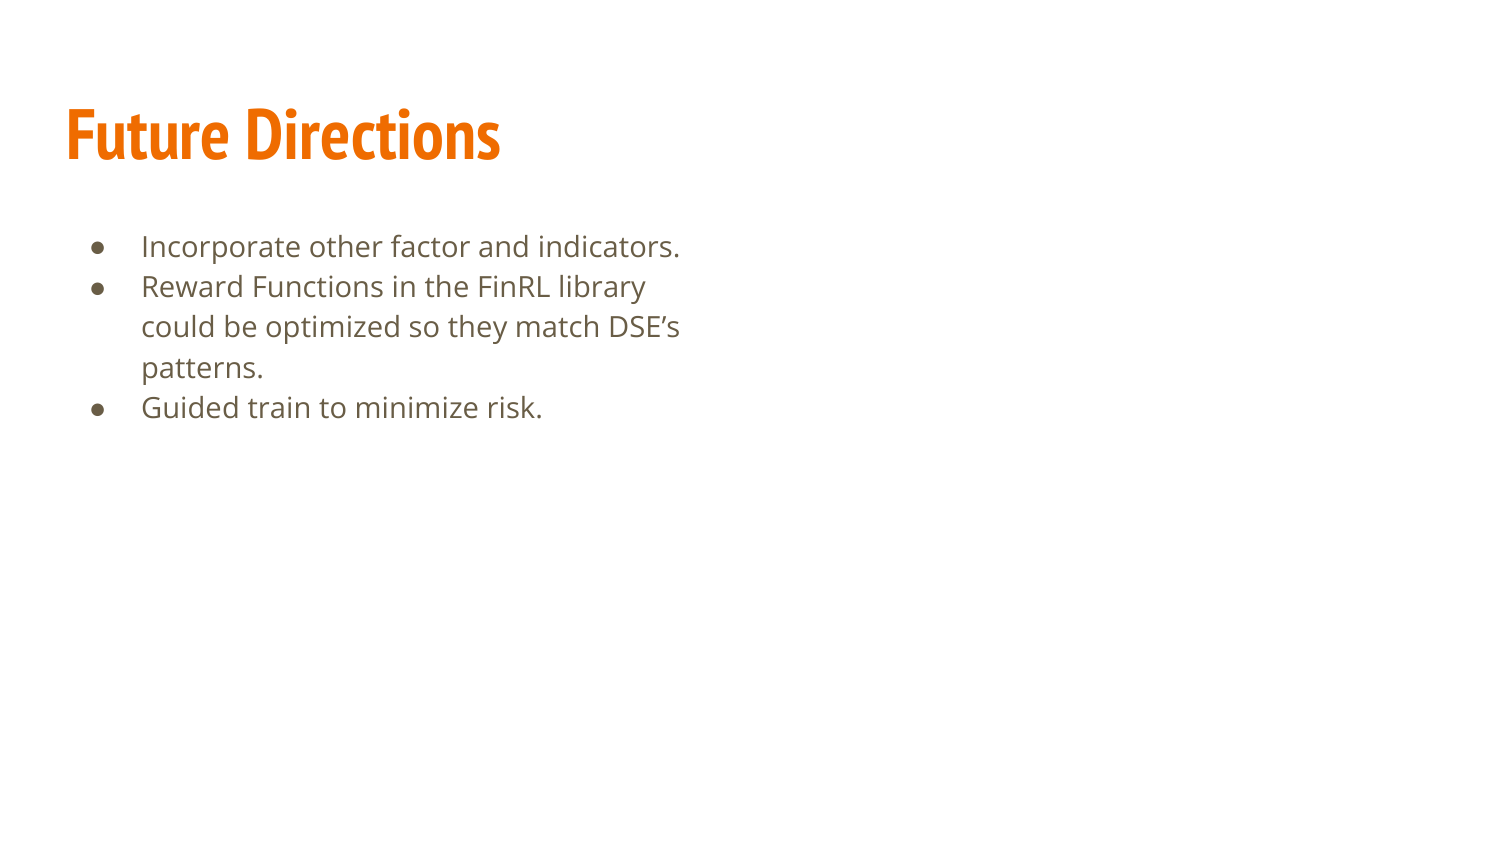

# Future Directions
Incorporate other factor and indicators.
Reward Functions in the FinRL library could be optimized so they match DSE’s patterns.
Guided train to minimize risk.